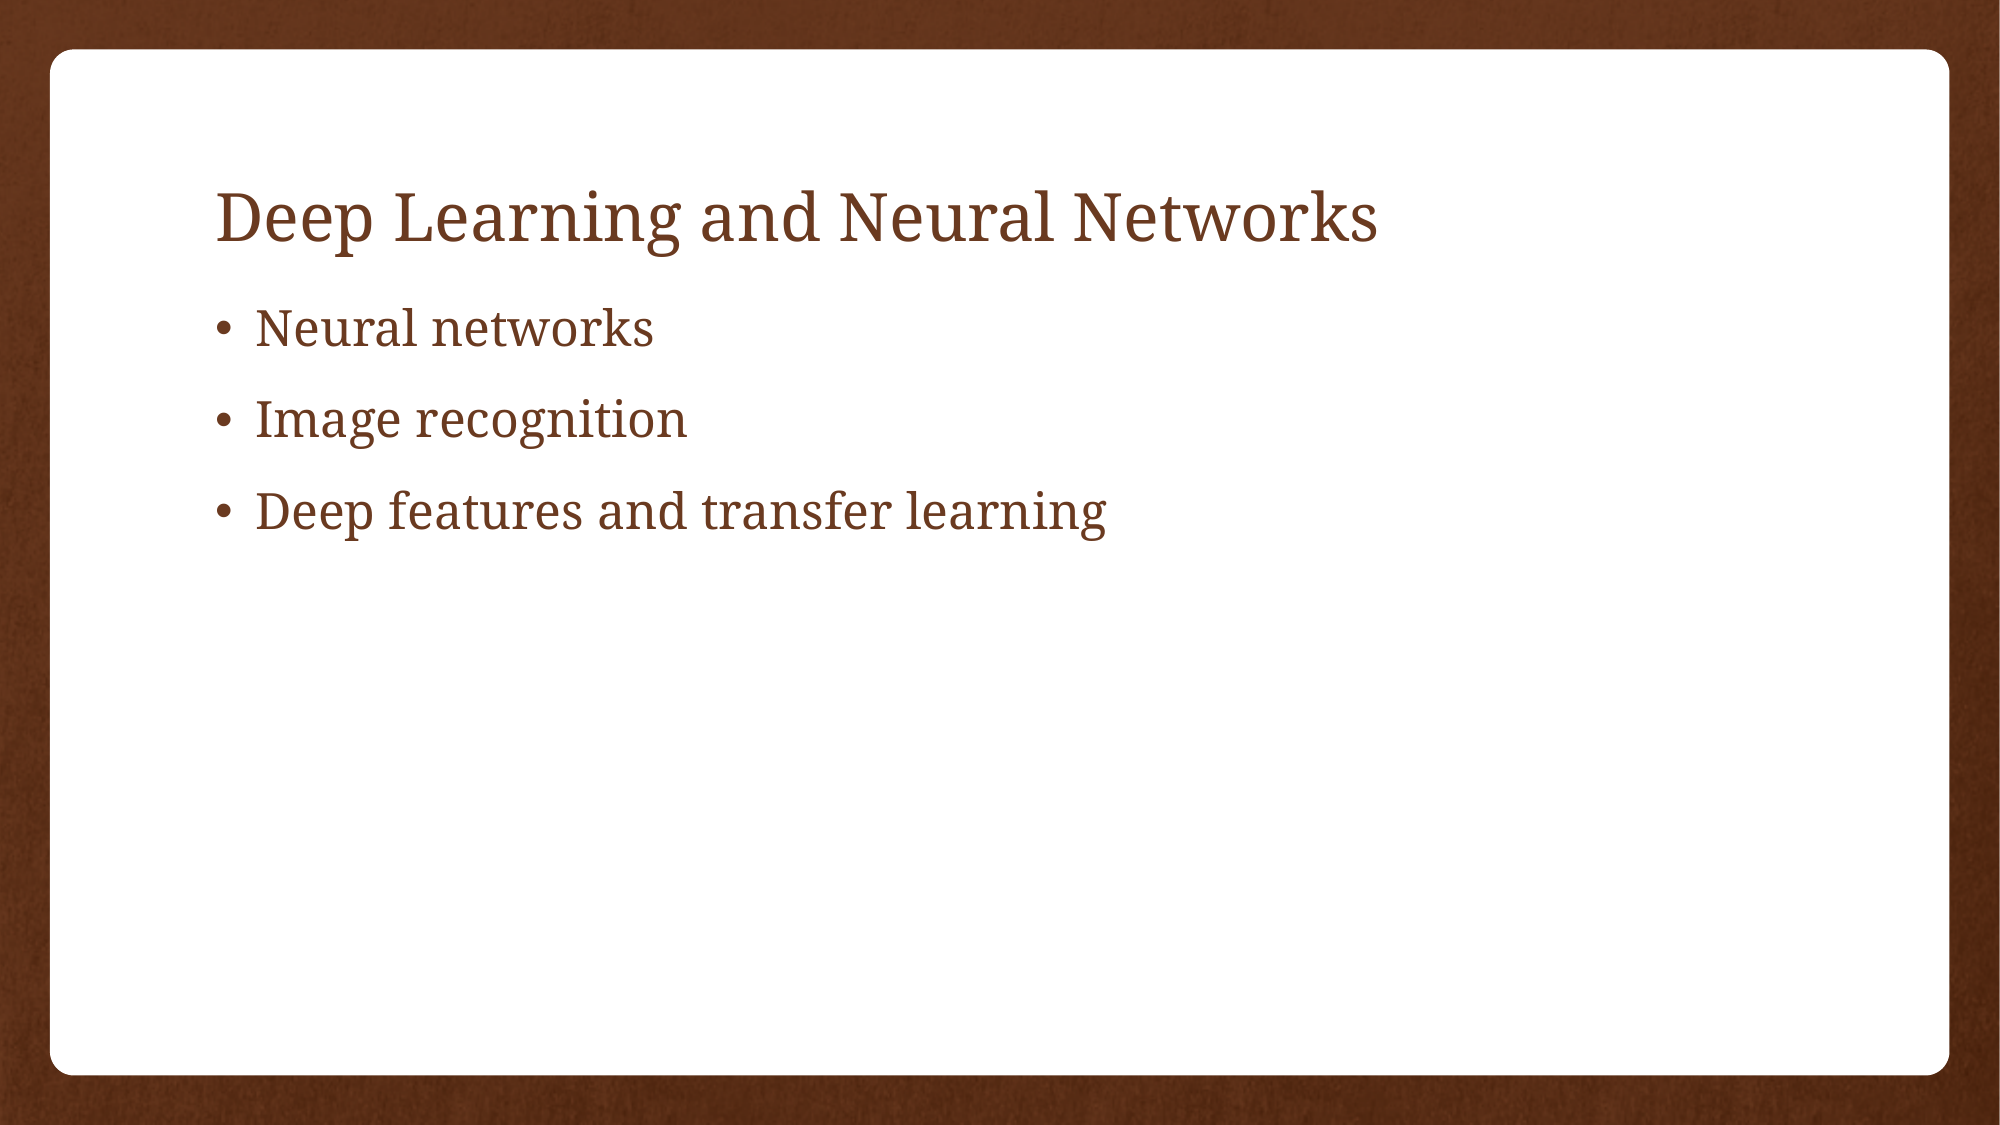

# Deep Learning and Neural Networks
Neural networks
Image recognition
Deep features and transfer learning